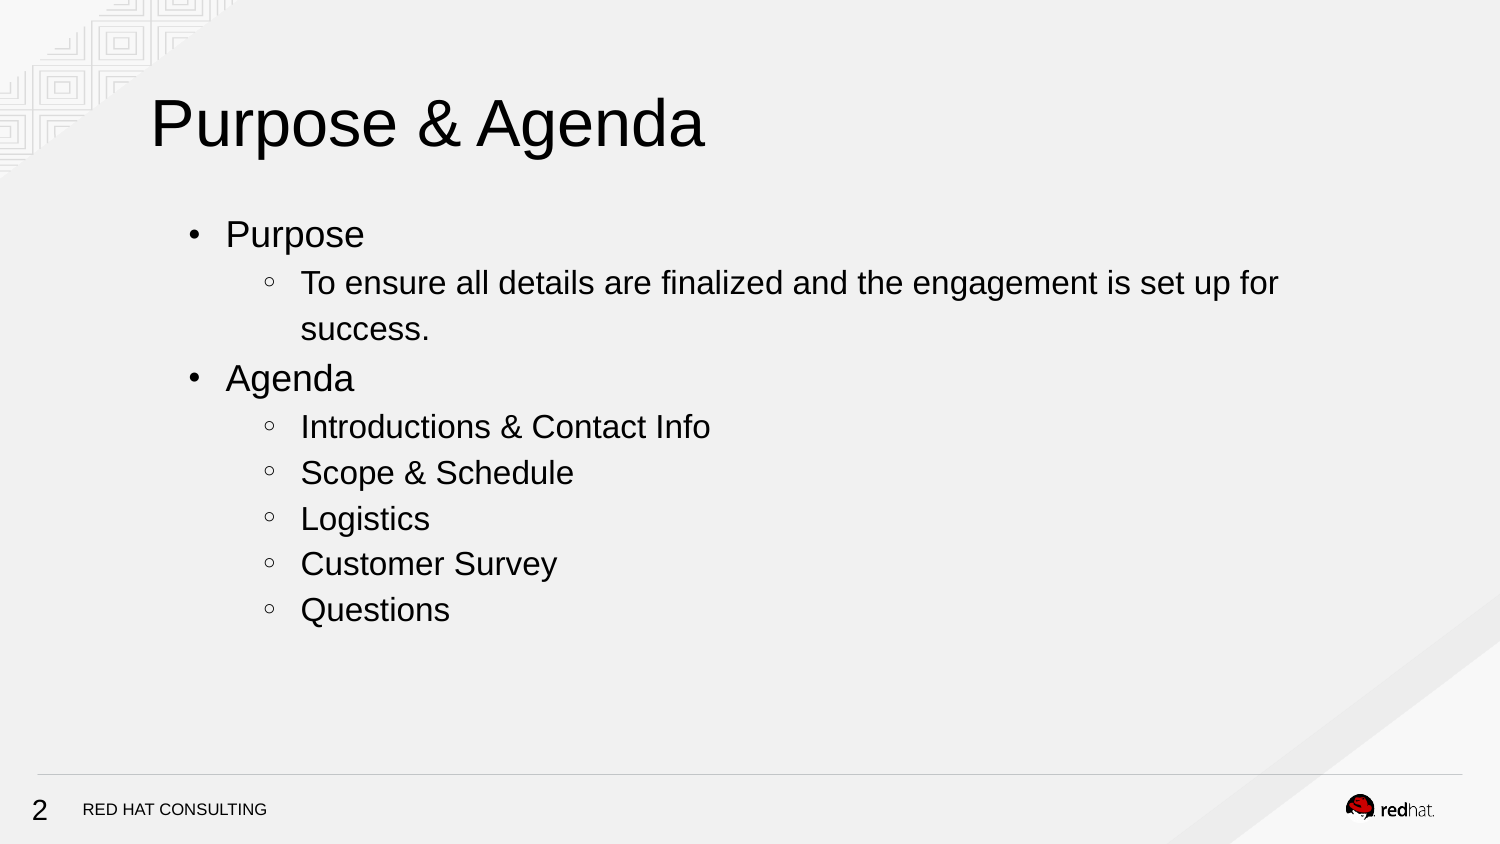

# Purpose & Agenda
Purpose
To ensure all details are finalized and the engagement is set up for success.
Agenda
Introductions & Contact Info
Scope & Schedule
Logistics
Customer Survey
Questions
2